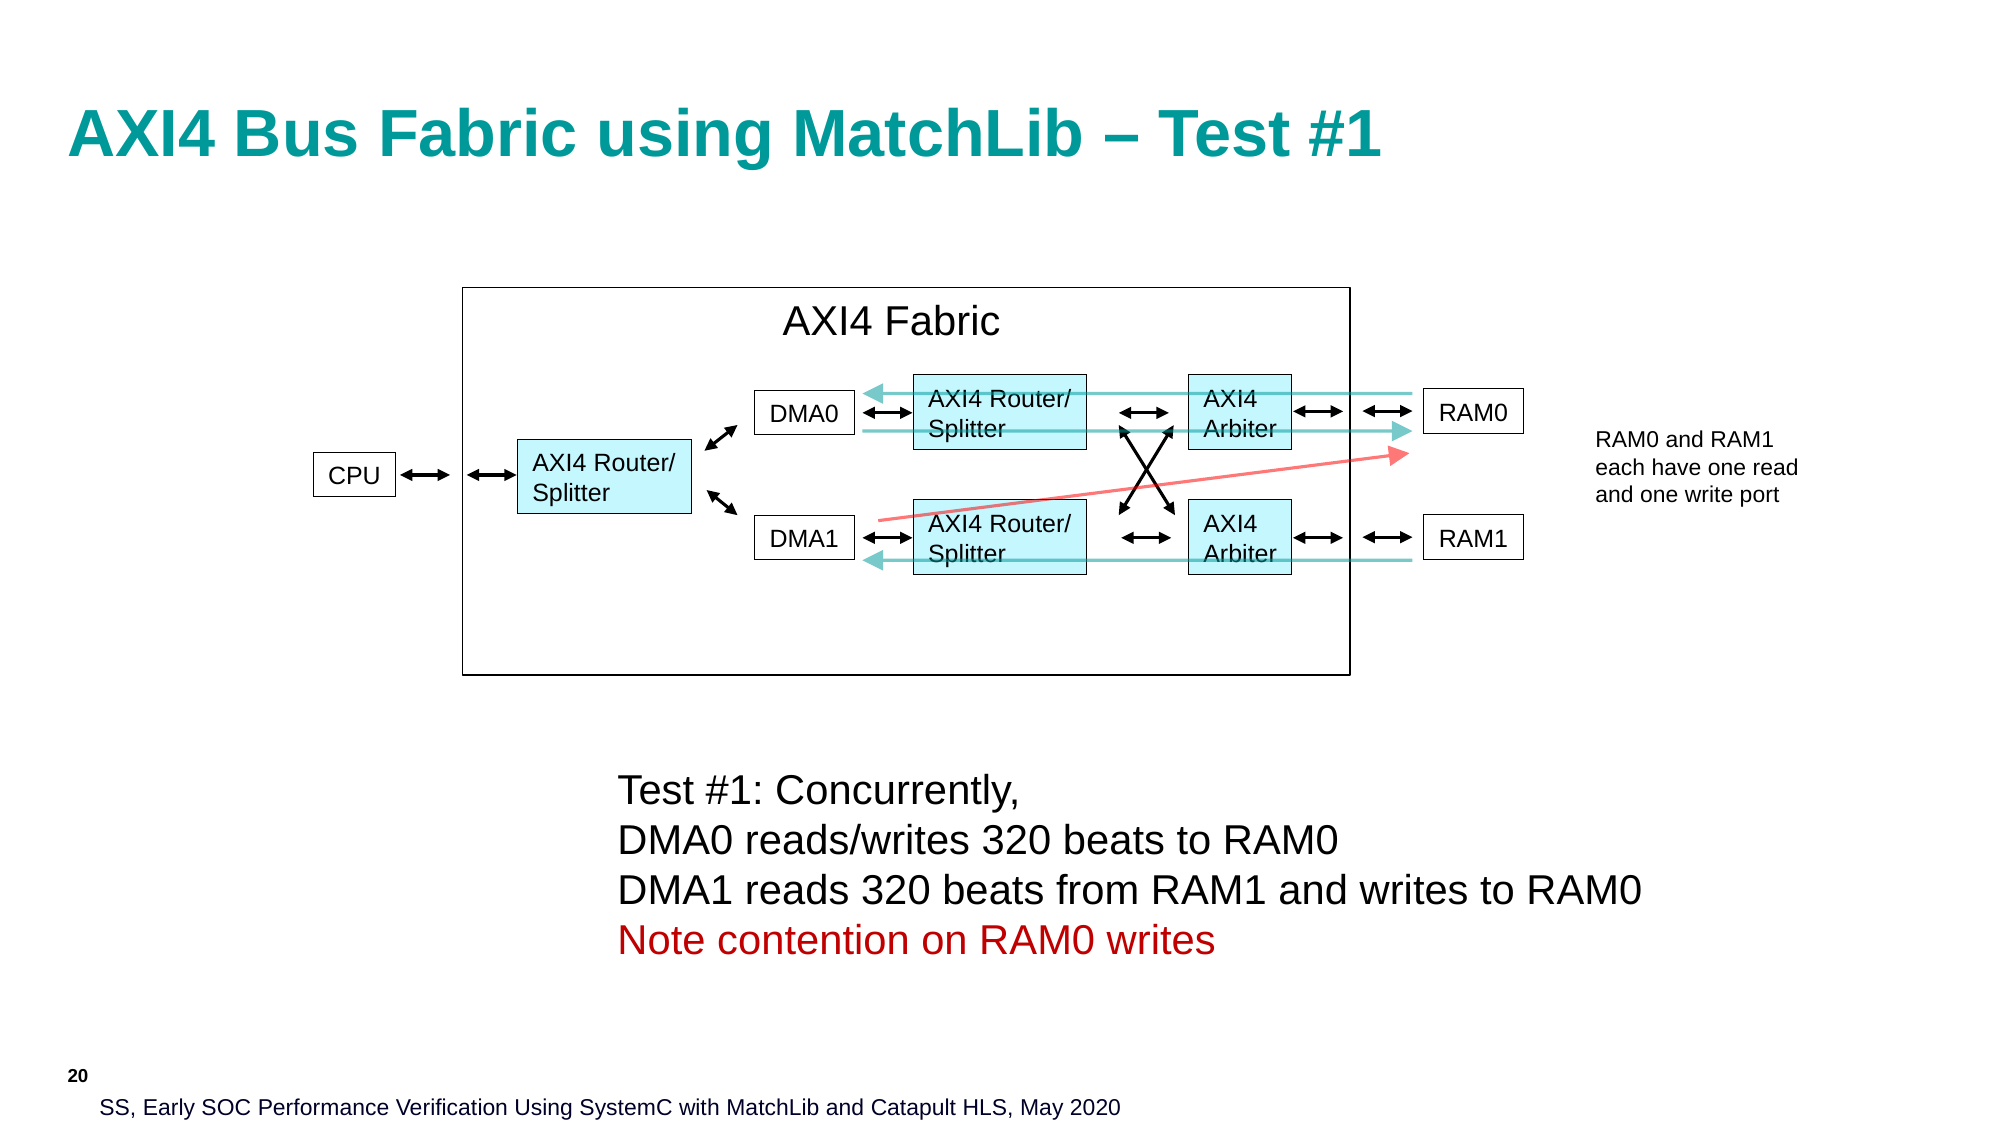

# AXI4 Bus Fabric using MatchLib – Test #1
AXI4 Fabric

AXI4 Router/
Splitter
AXI4
Arbiter
RAM0
DMA0
RAM0 and RAM1
each have one read
and one write port
AXI4 Router/
Splitter
CPU
AXI4 Router/
Splitter
AXI4
Arbiter
RAM1
DMA1
Test #1: Concurrently,
DMA0 reads/writes 320 beats to RAM0
DMA1 reads 320 beats from RAM1 and writes to RAM0
Note contention on RAM0 writes
20
SS, Early SOC Performance Verification Using SystemC with MatchLib and Catapult HLS, May 2020